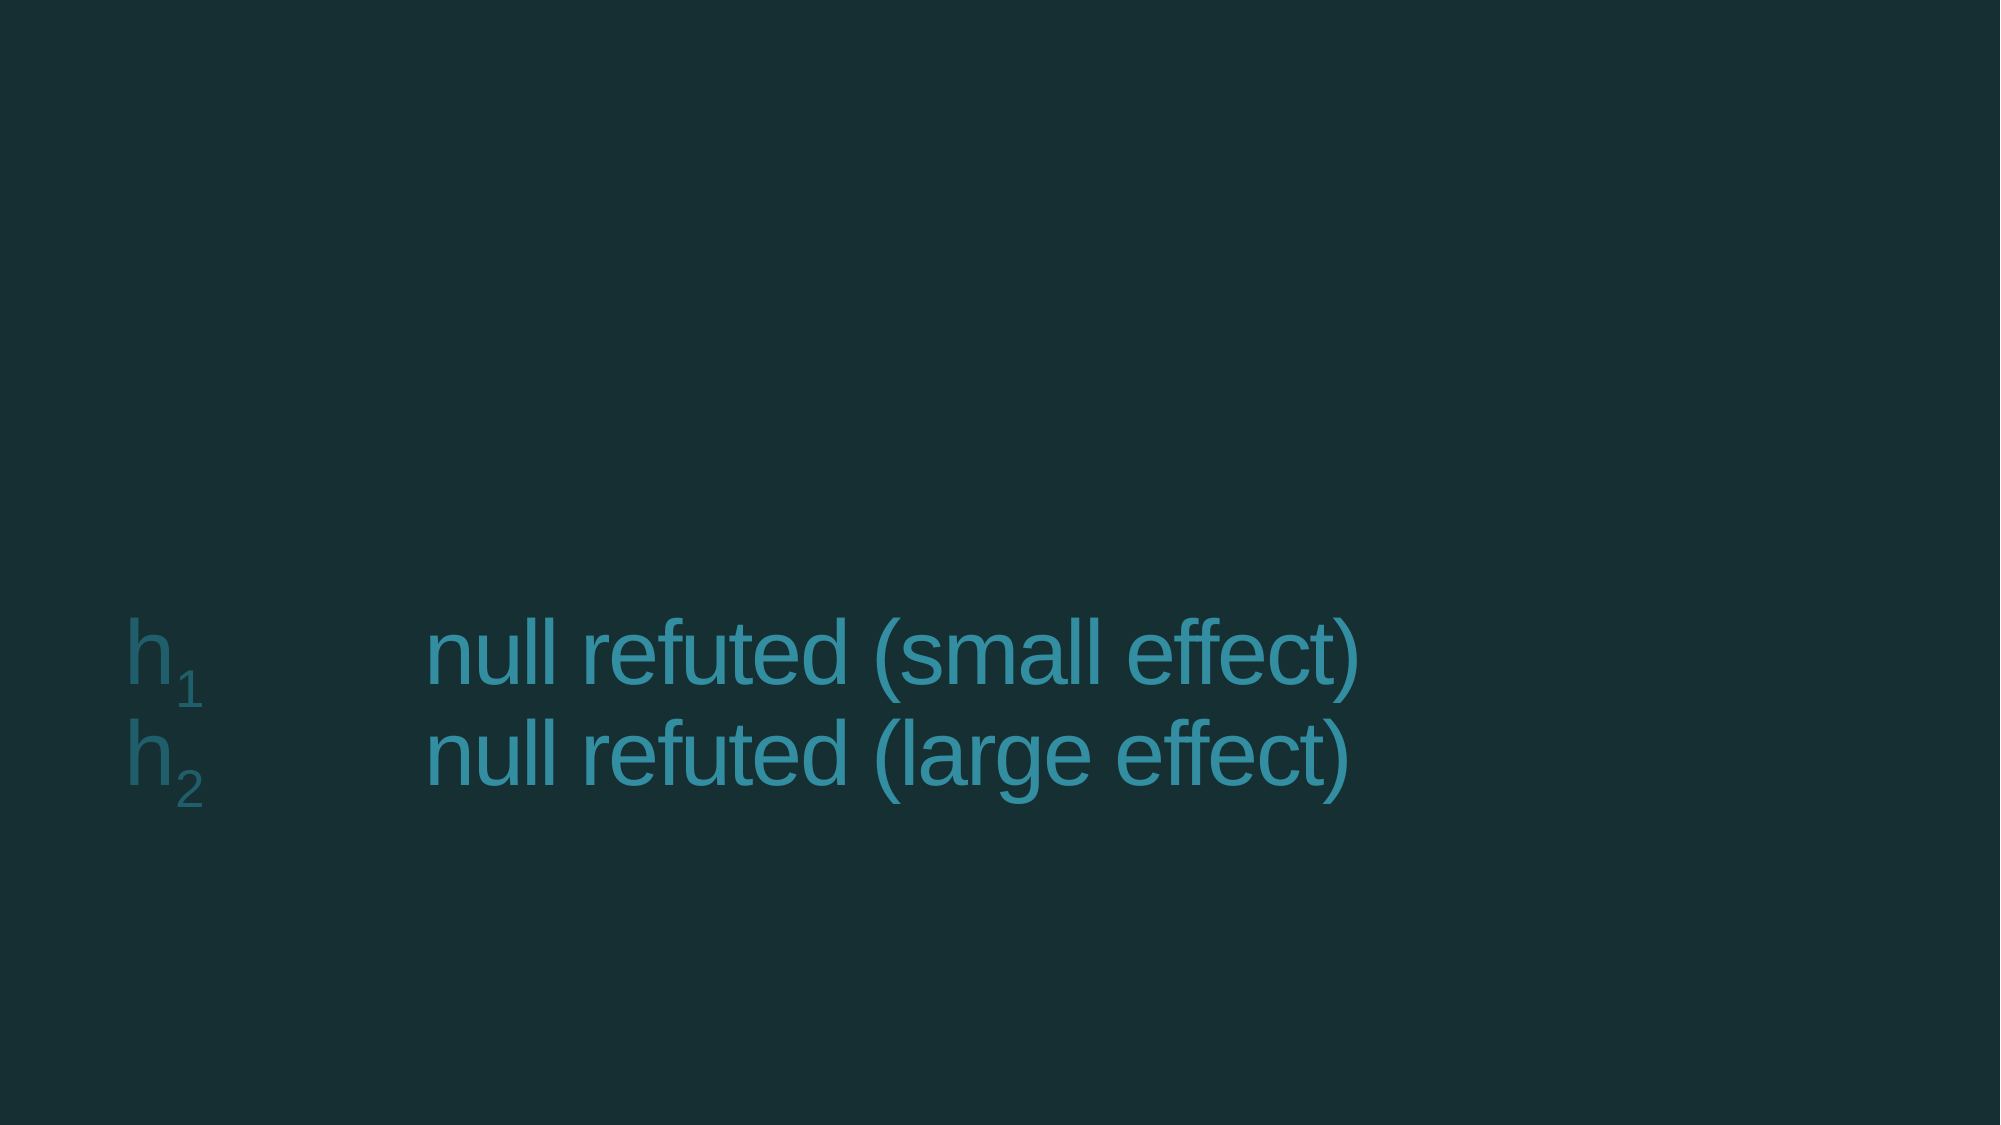

# h1		null refuted (small effect) h2		null refuted (large effect)